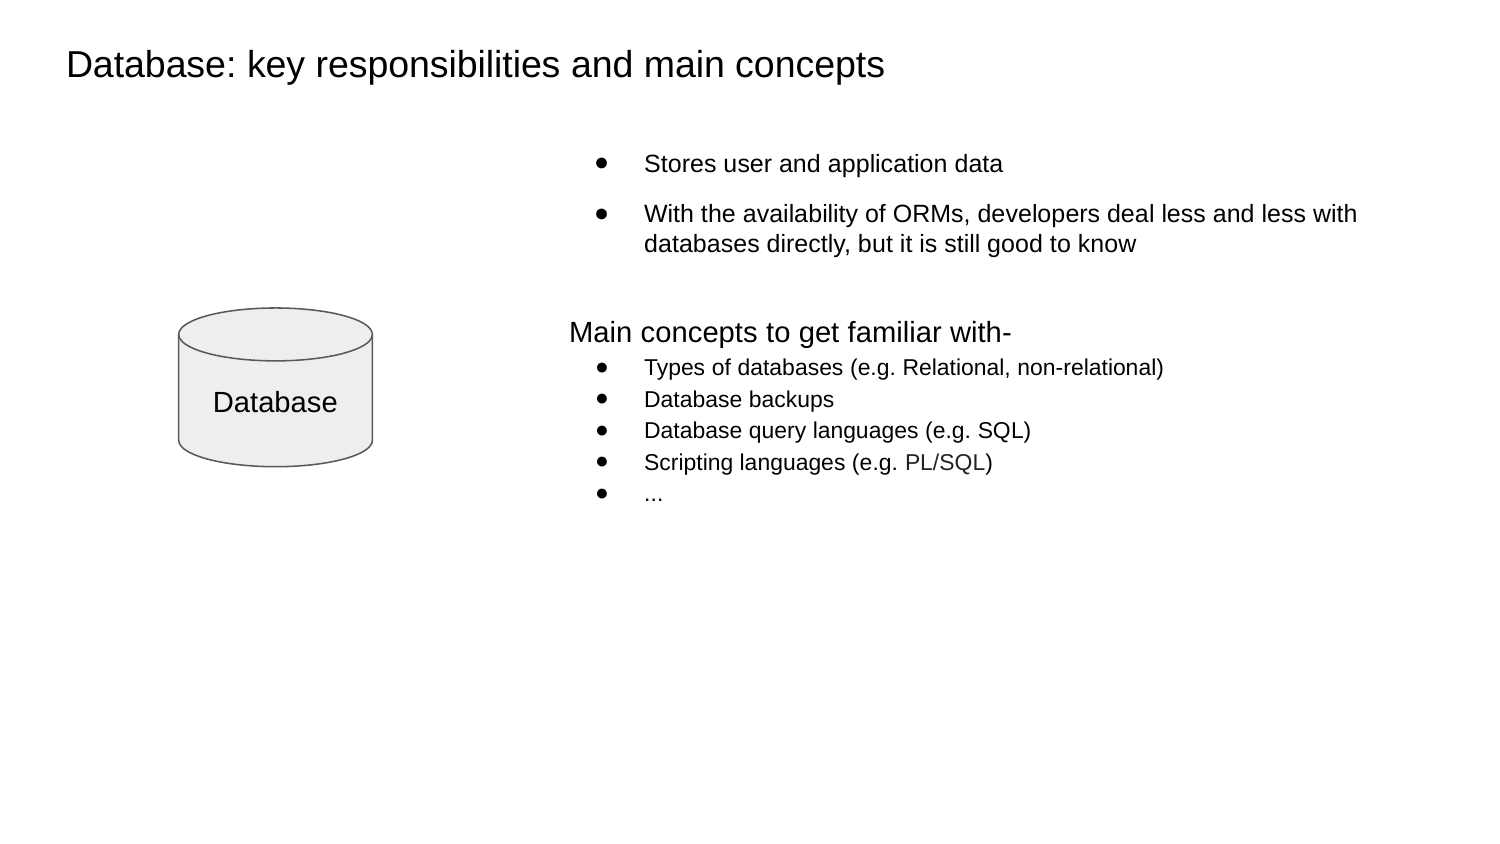

# Database: key responsibilities and main concepts
Stores user and application data
With the availability of ORMs, developers deal less and less with databases directly, but it is still good to know
Main concepts to get familiar with-
Types of databases (e.g. Relational, non-relational)
Database backups
Database query languages (e.g. SQL)
Scripting languages (e.g. PL/SQL)
...

Database